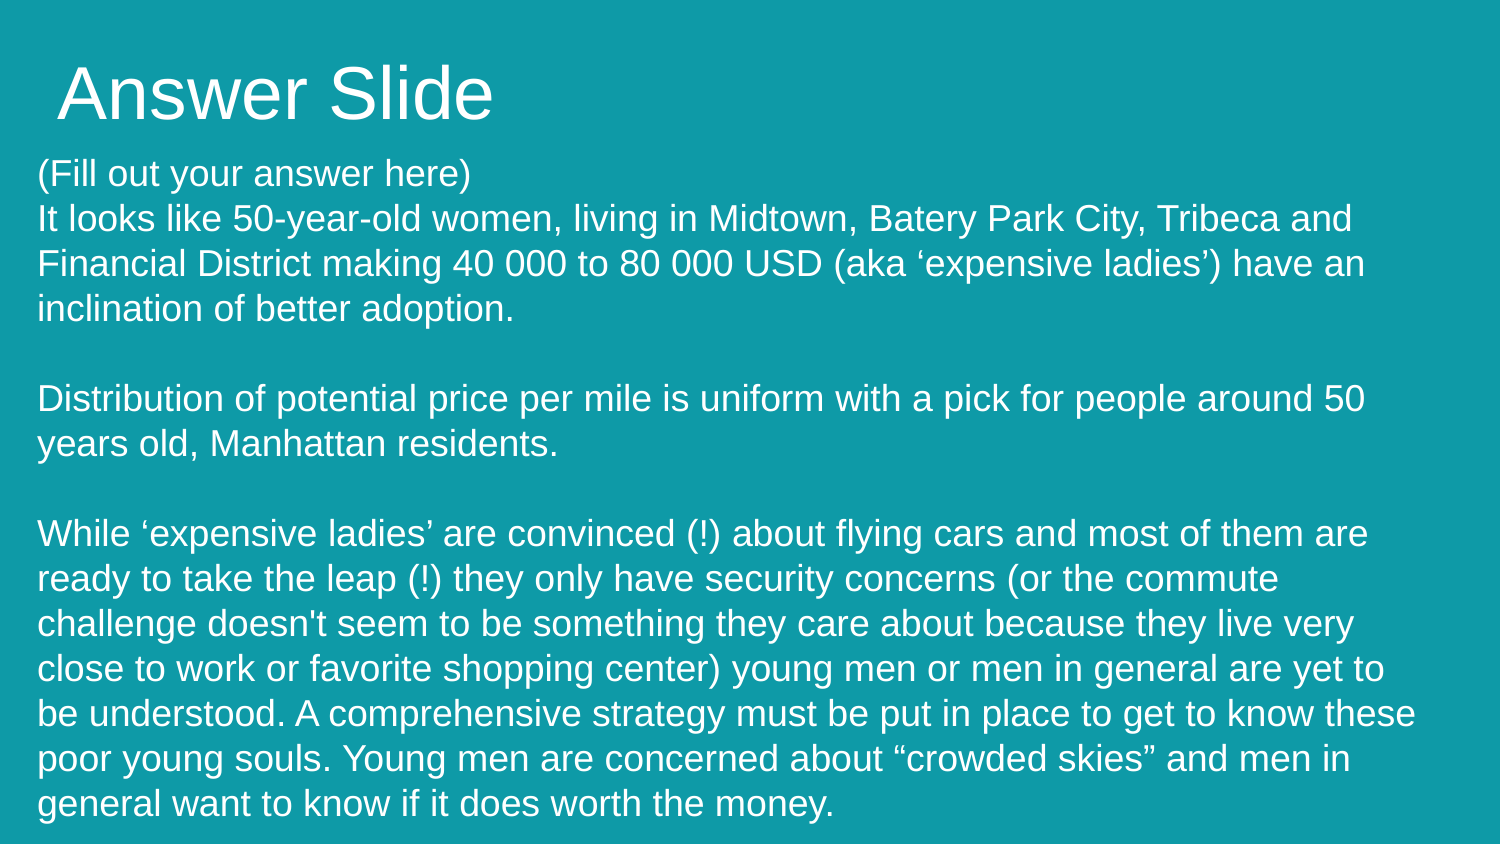

# Answer Slide

(Fill out your answer here)
It looks like 50-year-old women, living in Midtown, Batery Park City, Tribeca and Financial District making 40 000 to 80 000 USD (aka ‘expensive ladies’) have an inclination of better adoption.
Distribution of potential price per mile is uniform with a pick for people around 50 years old, Manhattan residents.
While ‘expensive ladies’ are convinced (!) about flying cars and most of them are ready to take the leap (!) they only have security concerns (or the commute challenge doesn't seem to be something they care about because they live very close to work or favorite shopping center) young men or men in general are yet to be understood. A comprehensive strategy must be put in place to get to know these poor young souls. Young men are concerned about “crowded skies” and men in general want to know if it does worth the money.